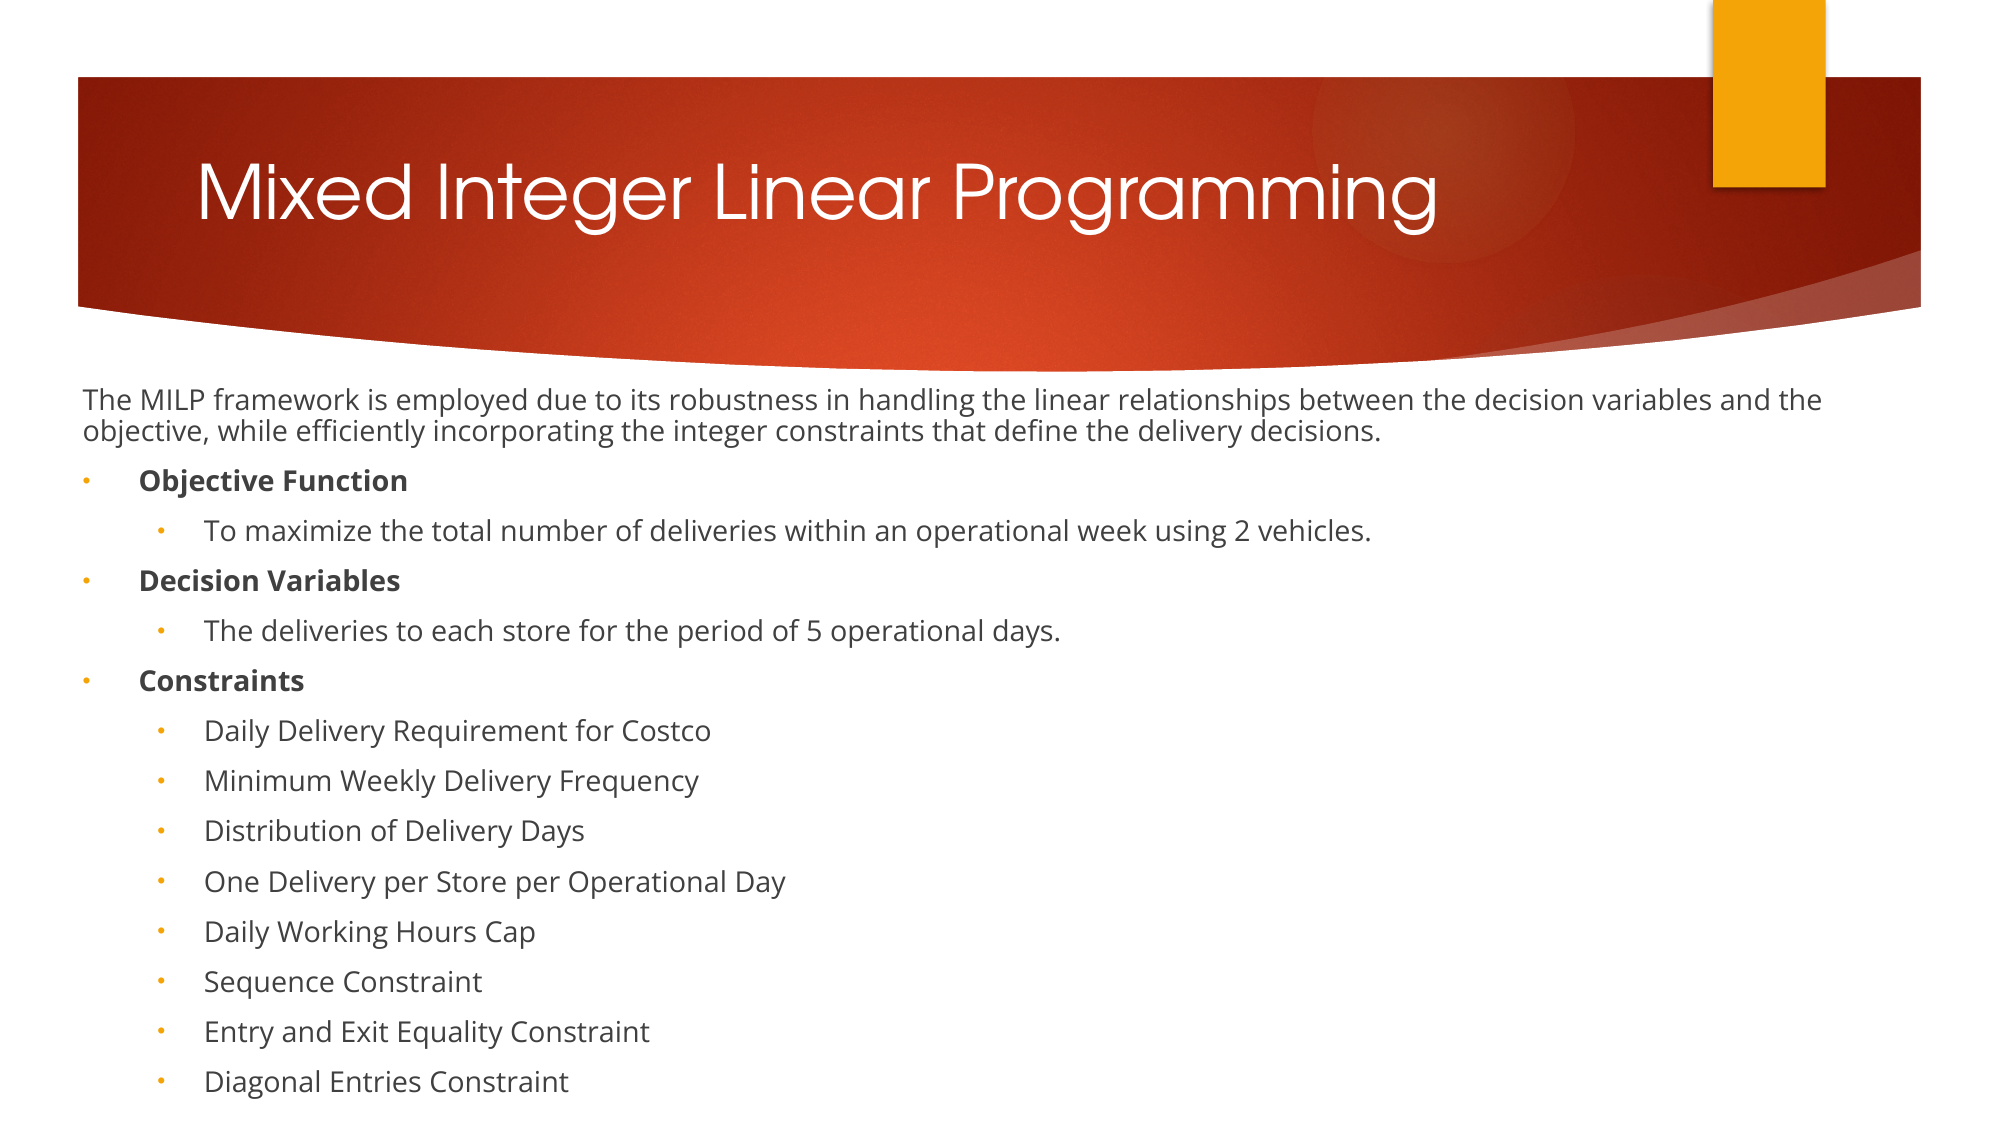

# Mixed Integer Linear Programming
The MILP framework is employed due to its robustness in handling the linear relationships between the decision variables and the objective, while efficiently incorporating the integer constraints that define the delivery decisions.
Objective Function
To maximize the total number of deliveries within an operational week using 2 vehicles.
Decision Variables
The deliveries to each store for the period of 5 operational days.
Constraints
Daily Delivery Requirement for Costco
Minimum Weekly Delivery Frequency
Distribution of Delivery Days
One Delivery per Store per Operational Day
Daily Working Hours Cap
Sequence Constraint
Entry and Exit Equality Constraint
Diagonal Entries Constraint